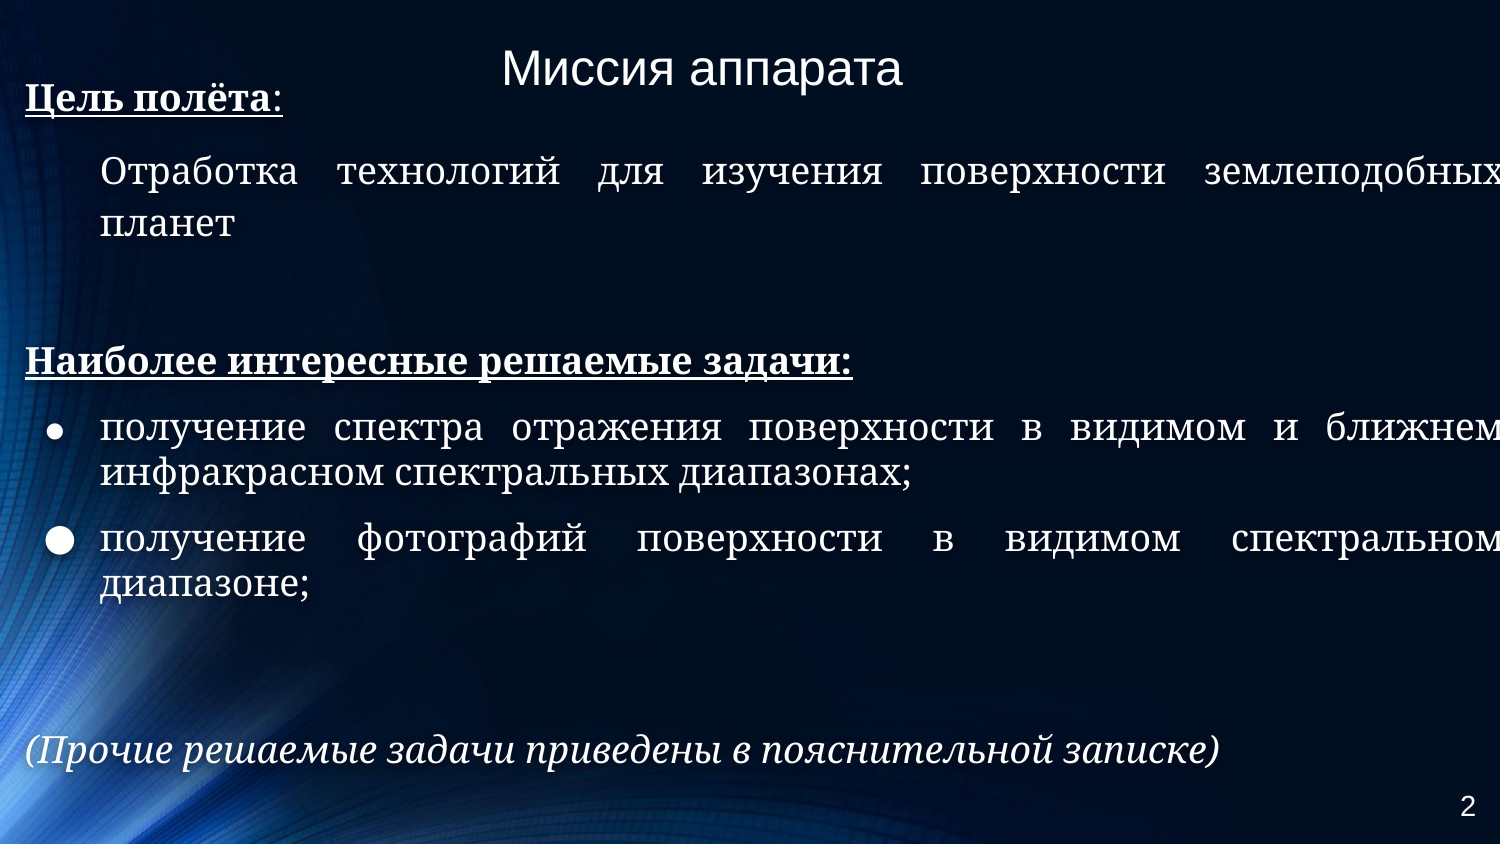

# Миссия аппарата
Цель полёта:
Отработка технологий для изучения поверхности землеподобных планет

Наиболее интересные решаемые задачи:
получение спектра отражения поверхности в видимом и ближнем инфракрасном спектральных диапазонах;
получение фотографий поверхности в видимом спектральном диапазоне;

(Прочие решаемые задачи приведены в пояснительной записке)
2